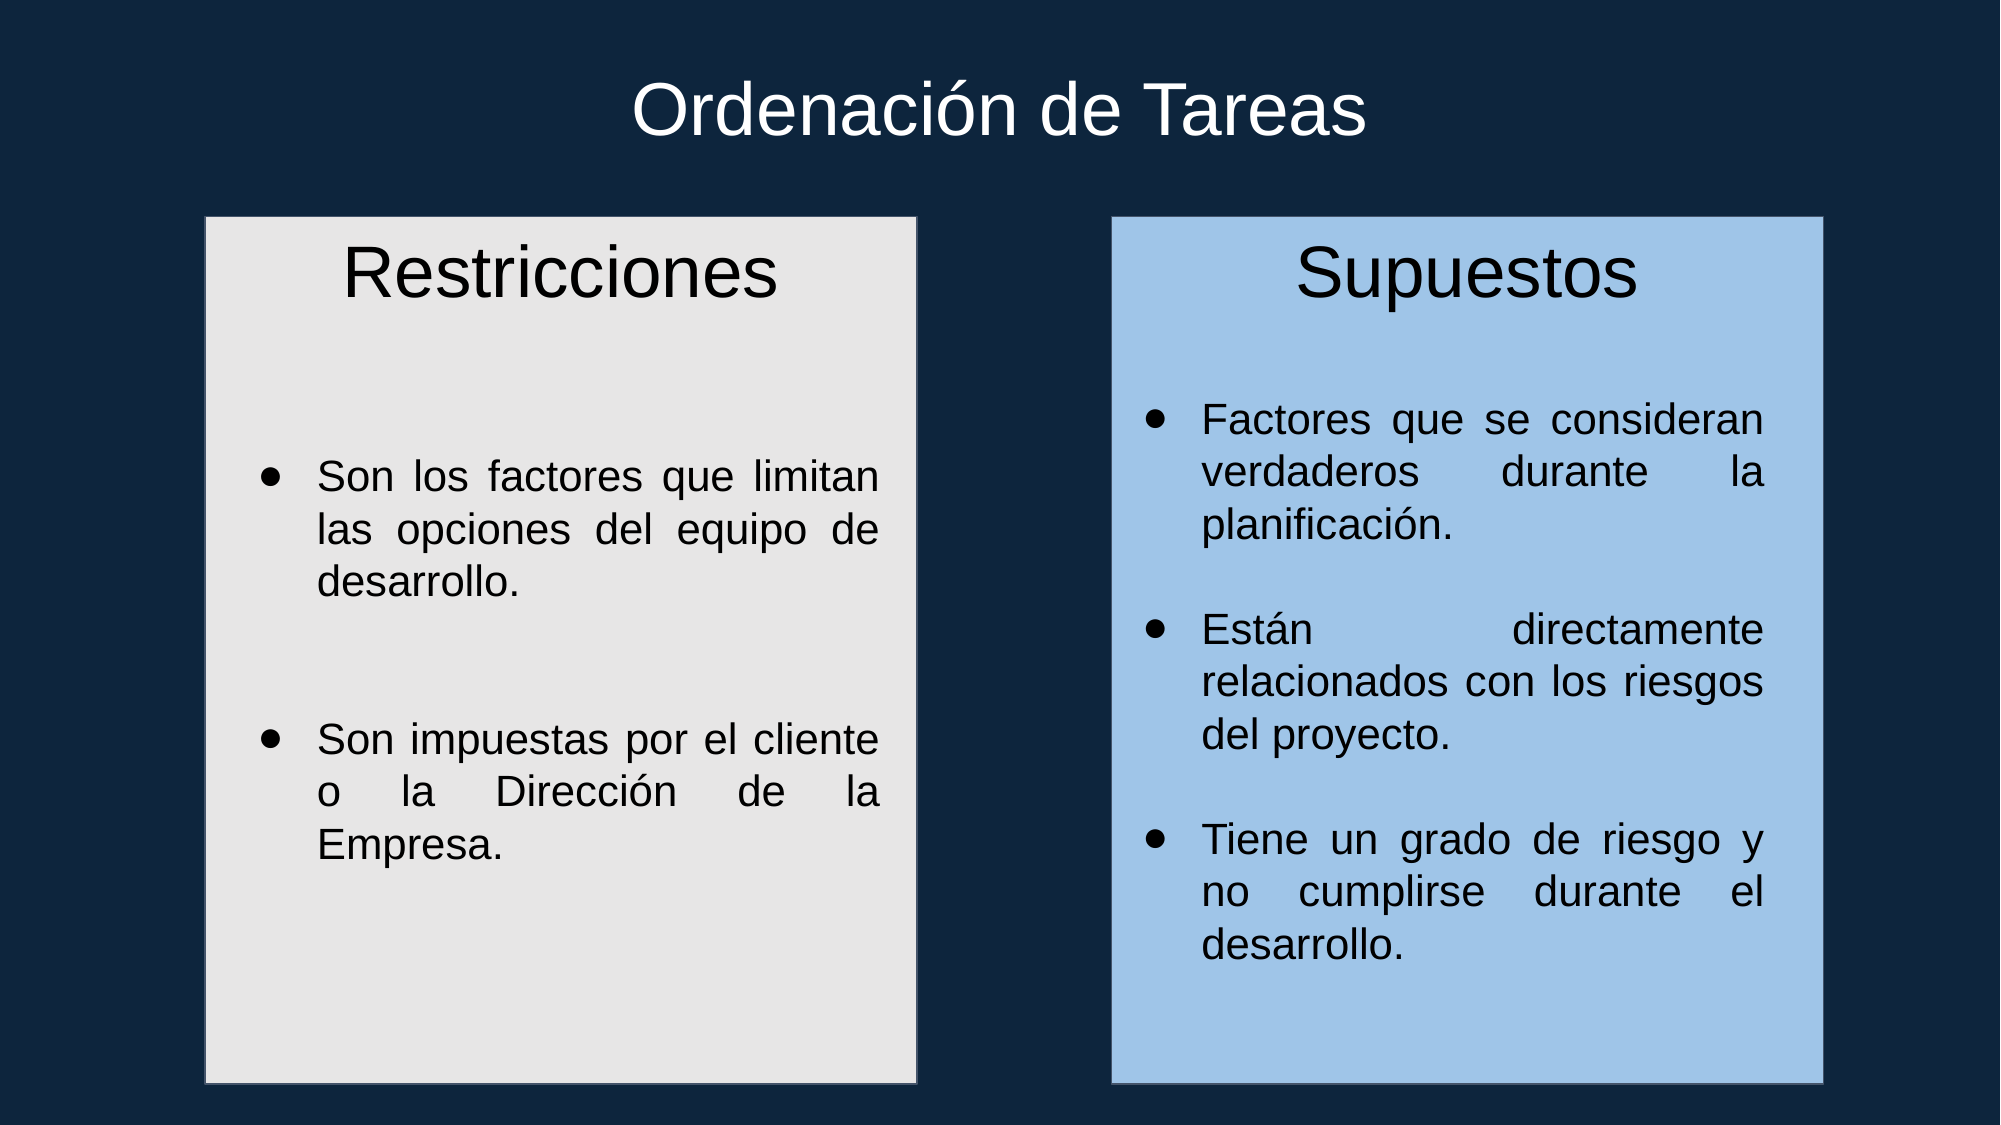

Ordenación de Tareas

​
Restricciones

Supuestos
Factores que se consideran verdaderos durante la planificación.​

Están directamente relacionados con los riesgos del proyecto.​

Tiene un grado de riesgo y no cumplirse durante el desarrollo.

Son los factores que limitan las opciones del equipo de desarrollo.​

Son impuestas por el cliente o la Dirección de la Empresa.​